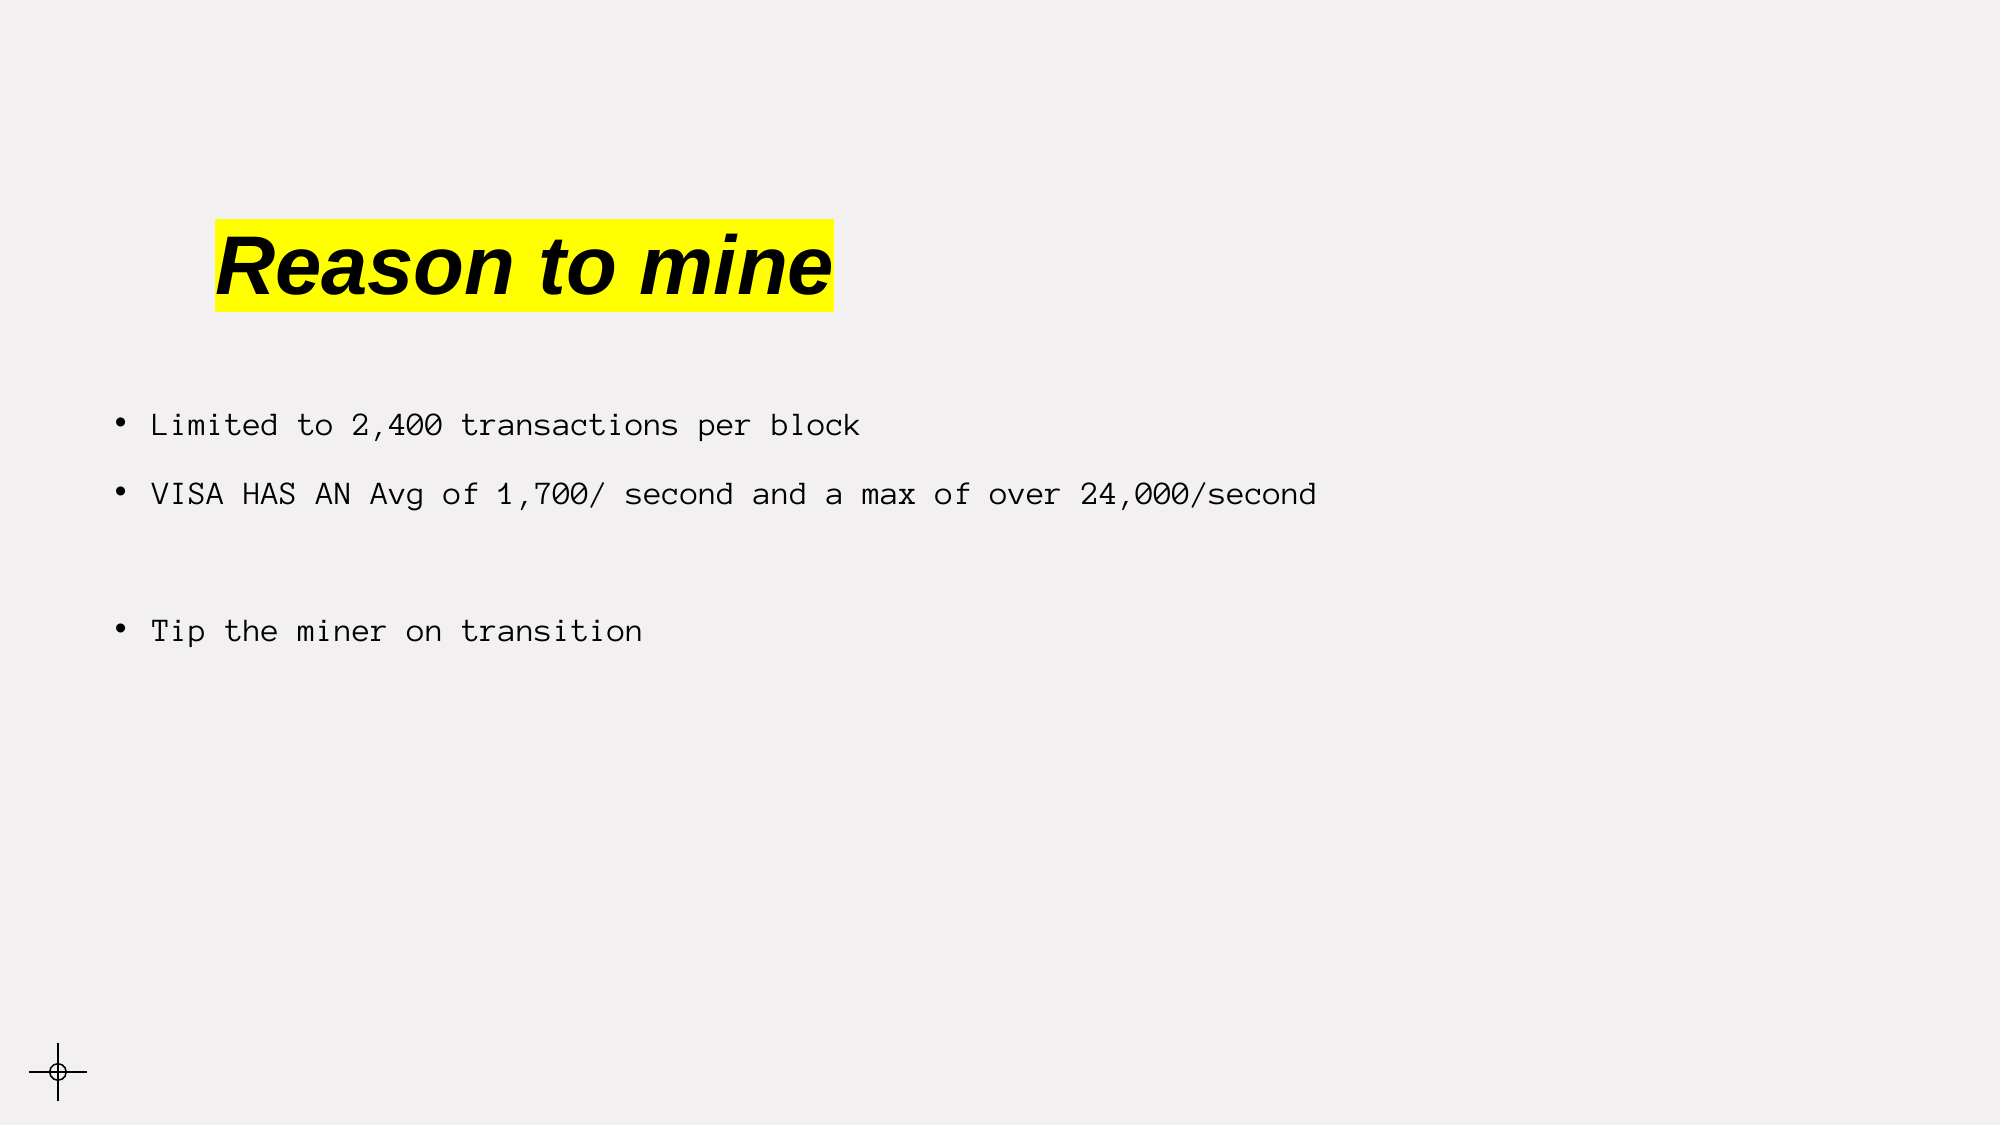

# Reason to mine
Limited to 2,400 transactions per block
VISA HAS AN Avg of 1,700/ second and a max of over 24,000/second

Tip the miner on transition